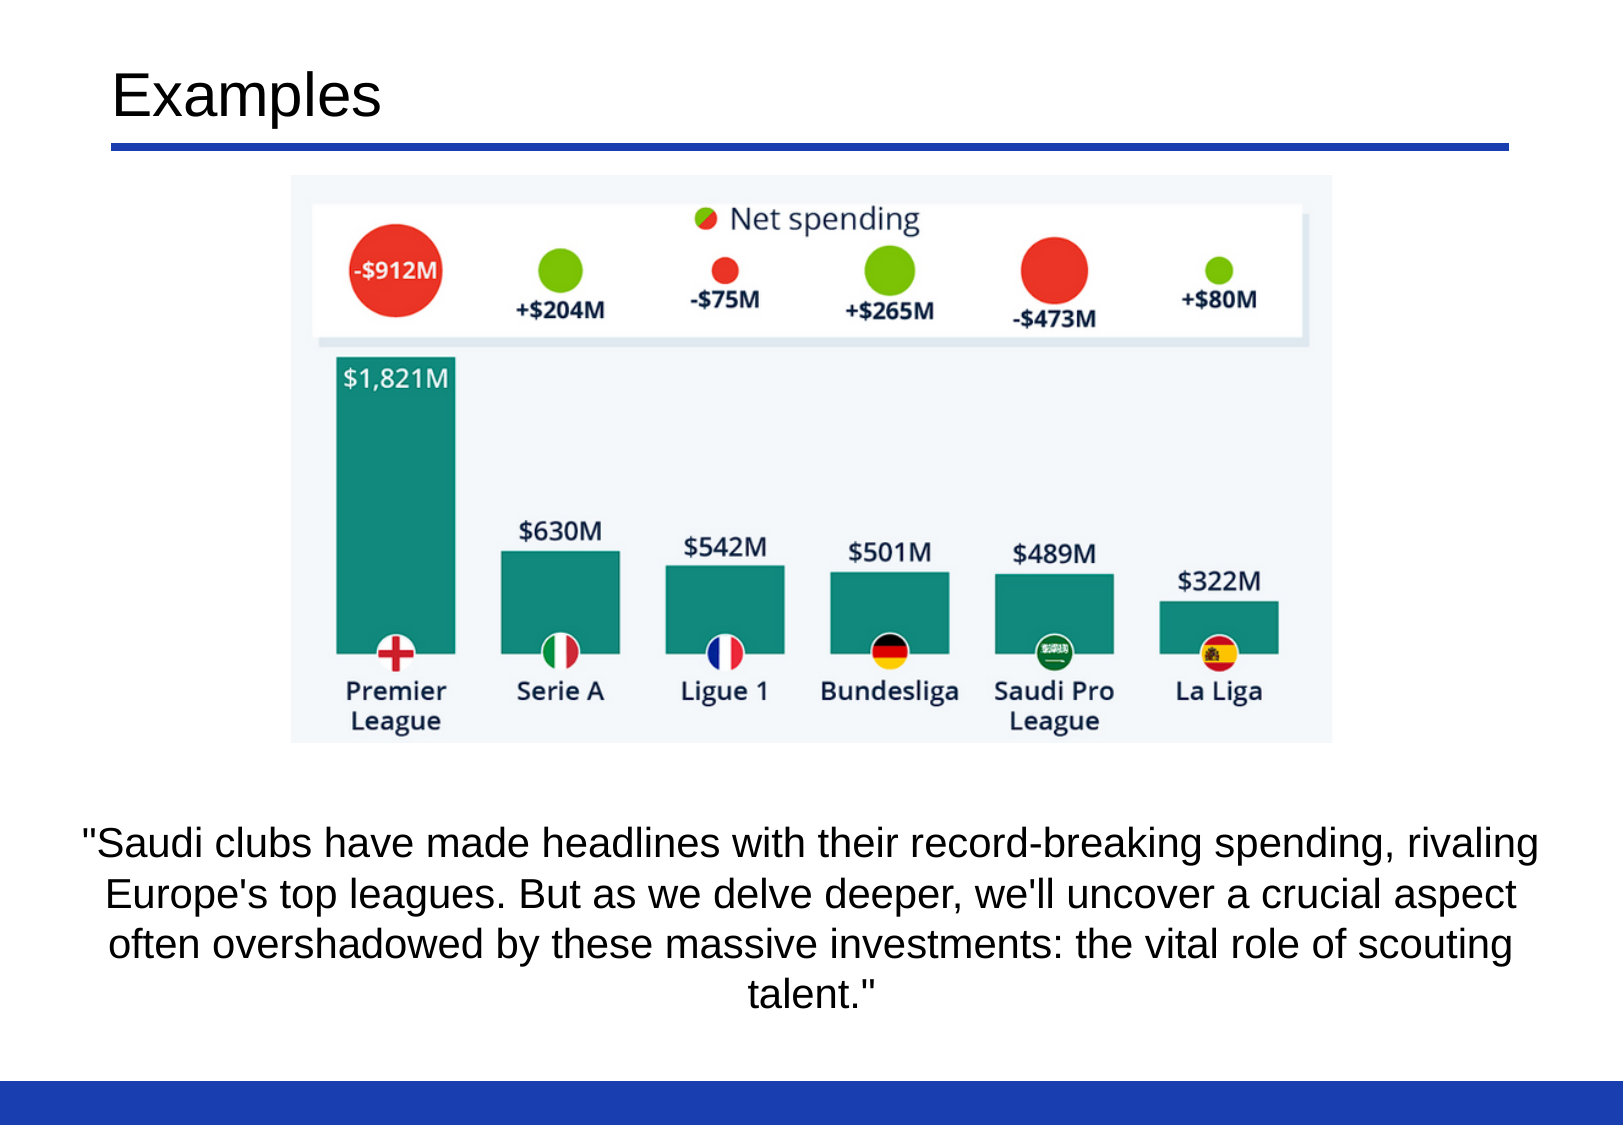

Examples

Football Player Scouting and Analysis

"Saudi clubs have made headlines with their record-breaking spending, rivaling Europe's top leagues. But as we delve deeper, we'll uncover a crucial aspect often overshadowed by these massive investments: the vital role of scouting talent."